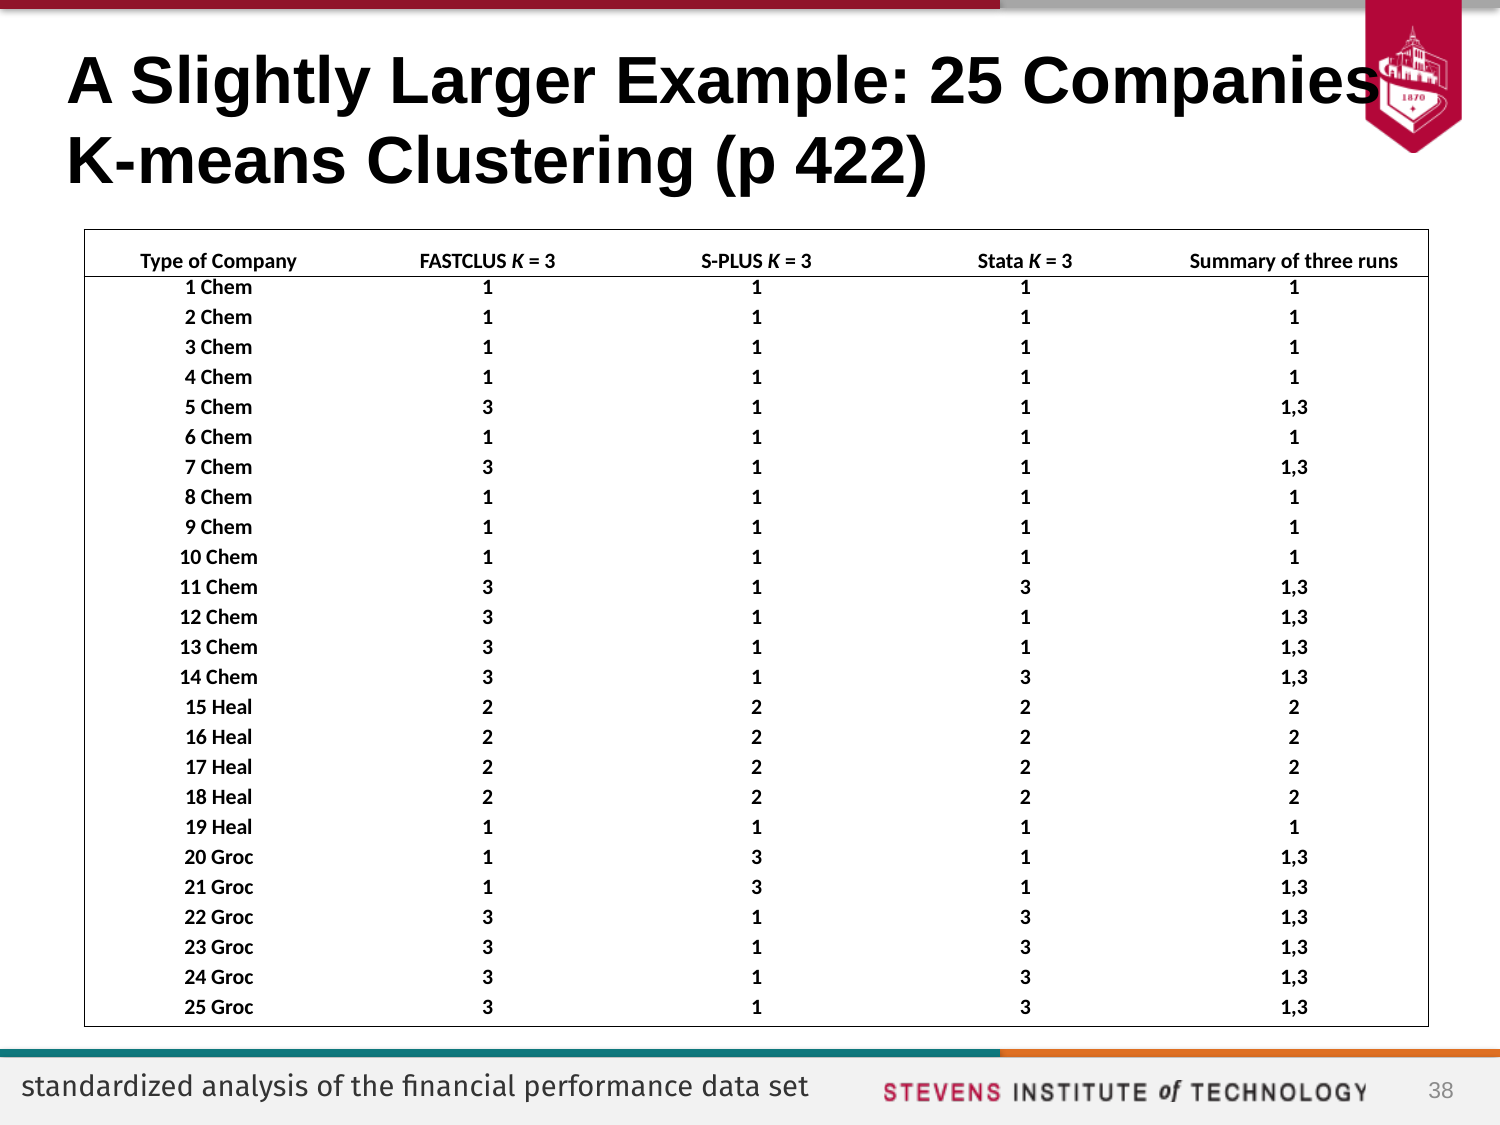

# A Slightly Larger Example: 25 Companies K-means Clustering (p 422)
| Type of Company | FASTCLUS K = 3 | S-PLUS K = 3 | Stata K = 3 | Summary of three runs |
| --- | --- | --- | --- | --- |
| 1 Chem | 1 | 1 | 1 | 1 |
| 2 Chem | 1 | 1 | 1 | 1 |
| 3 Chem | 1 | 1 | 1 | 1 |
| 4 Chem | 1 | 1 | 1 | 1 |
| 5 Chem | 3 | 1 | 1 | 1,3 |
| 6 Chem | 1 | 1 | 1 | 1 |
| 7 Chem | 3 | 1 | 1 | 1,3 |
| 8 Chem | 1 | 1 | 1 | 1 |
| 9 Chem | 1 | 1 | 1 | 1 |
| 10 Chem | 1 | 1 | 1 | 1 |
| 11 Chem | 3 | 1 | 3 | 1,3 |
| 12 Chem | 3 | 1 | 1 | 1,3 |
| 13 Chem | 3 | 1 | 1 | 1,3 |
| 14 Chem | 3 | 1 | 3 | 1,3 |
| 15 Heal | 2 | 2 | 2 | 2 |
| 16 Heal | 2 | 2 | 2 | 2 |
| 17 Heal | 2 | 2 | 2 | 2 |
| 18 Heal | 2 | 2 | 2 | 2 |
| 19 Heal | 1 | 1 | 1 | 1 |
| 20 Groc | 1 | 3 | 1 | 1,3 |
| 21 Groc | 1 | 3 | 1 | 1,3 |
| 22 Groc | 3 | 1 | 3 | 1,3 |
| 23 Groc | 3 | 1 | 3 | 1,3 |
| 24 Groc | 3 | 1 | 3 | 1,3 |
| 25 Groc | 3 | 1 | 3 | 1,3 |
standardized analysis of the financial performance data set
38